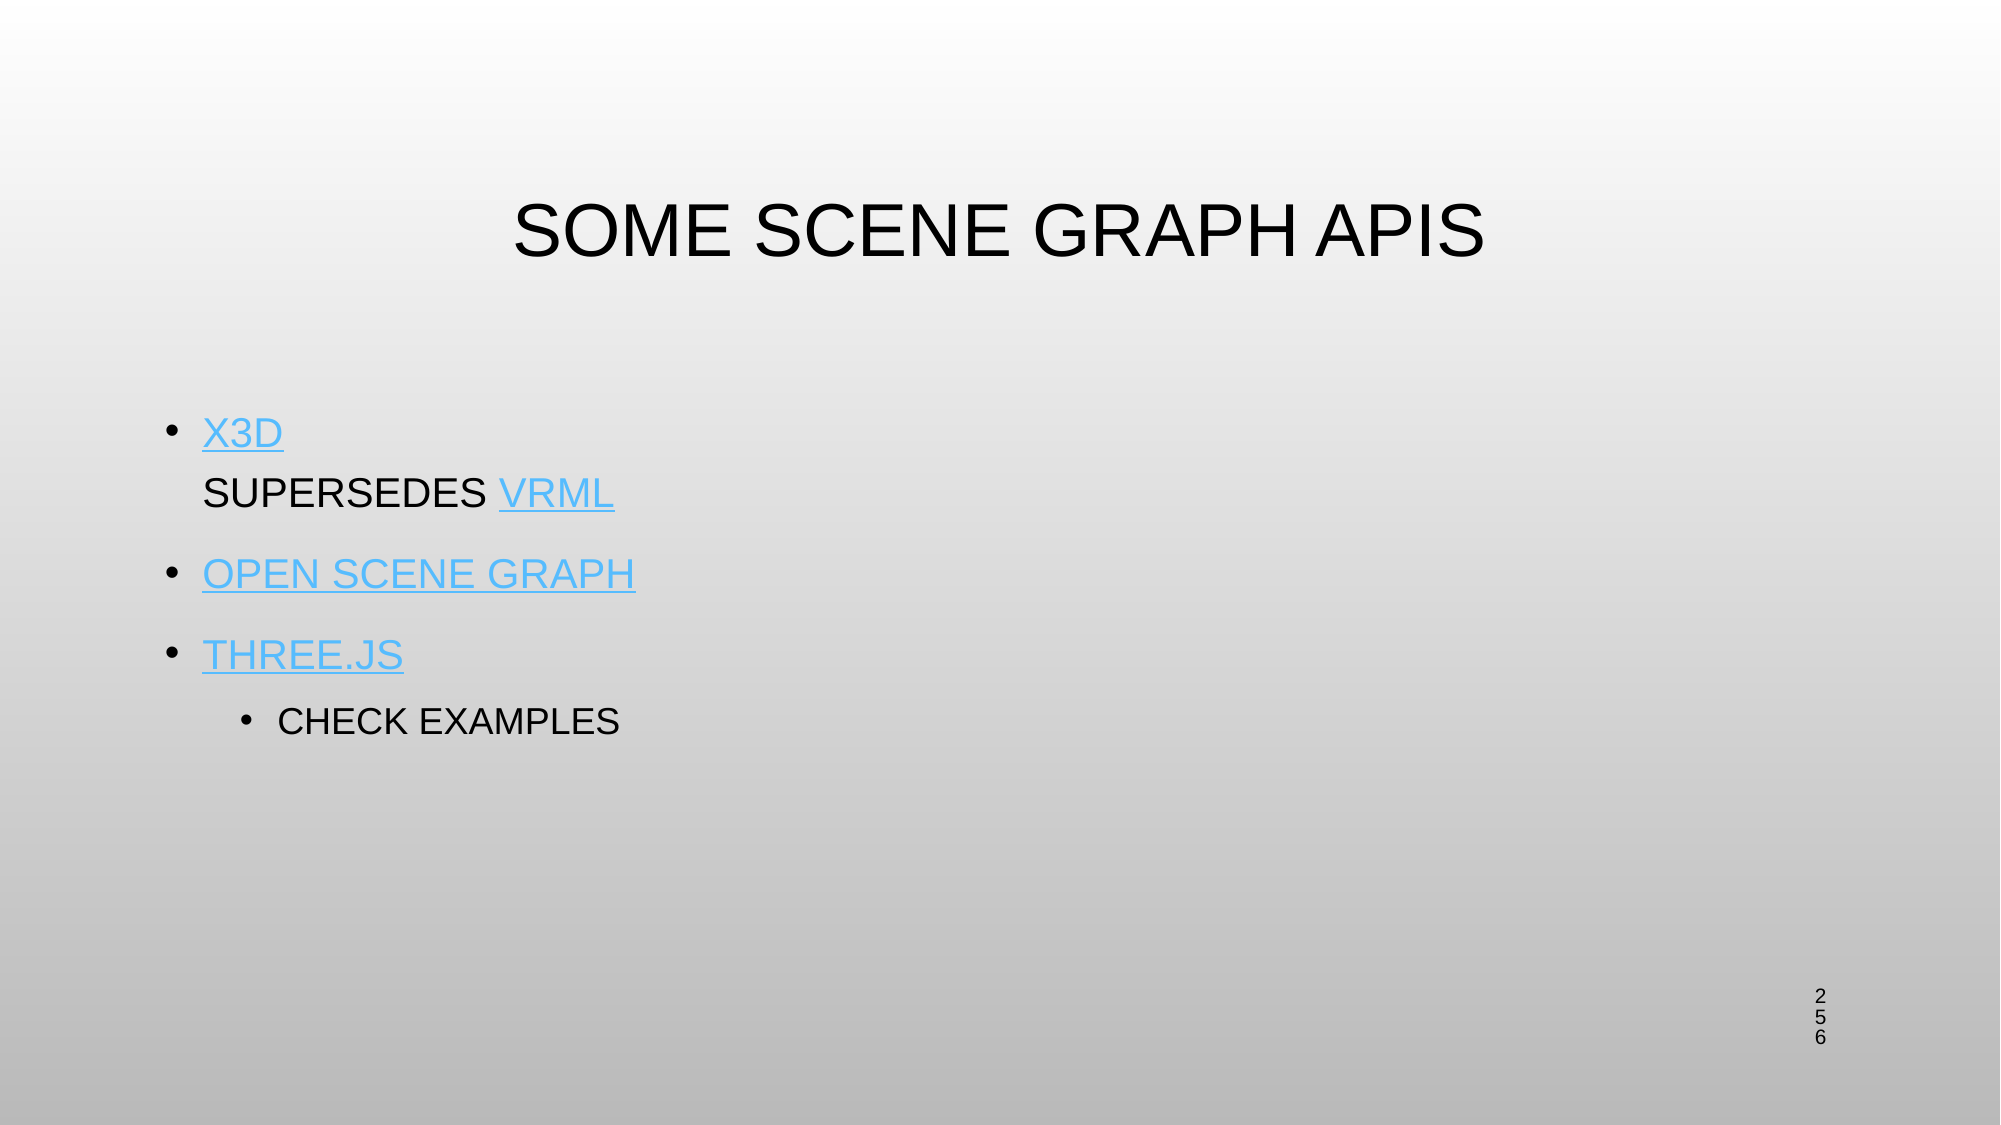

# Some Scene Graph APIs
X3D
Supersedes VRML
Open Scene Graph
Three.js
check examples
256